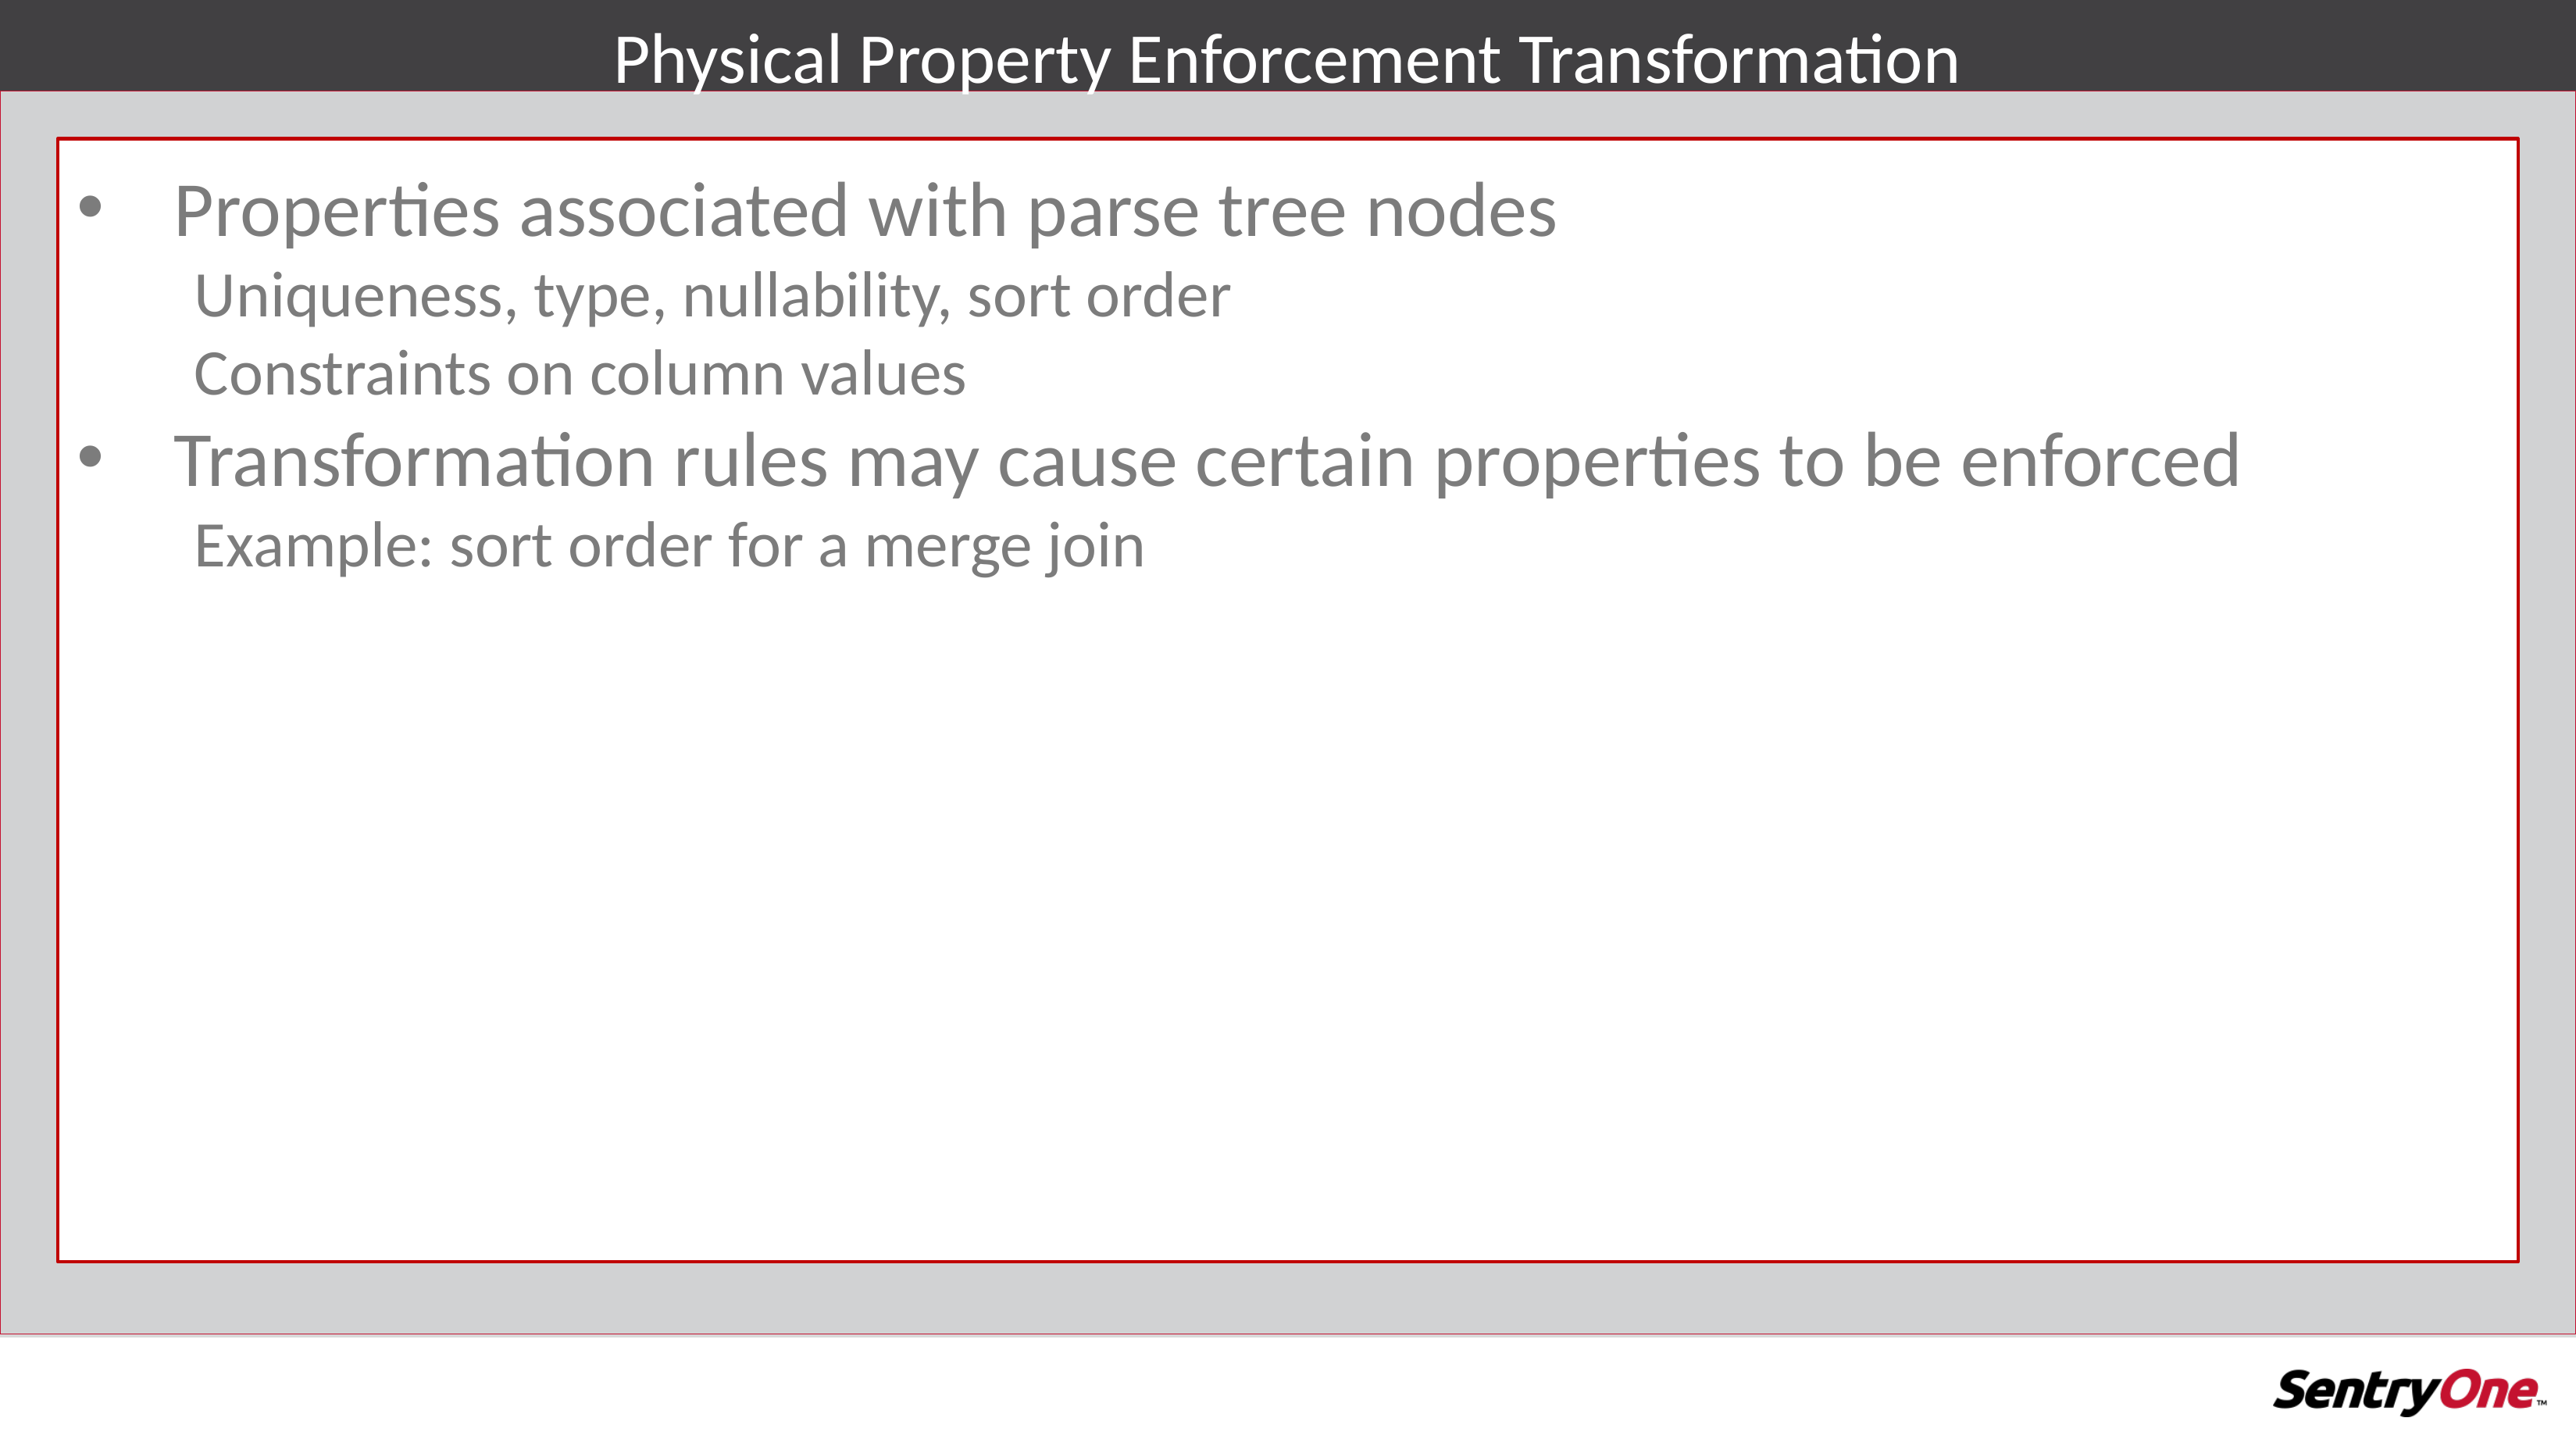

# Physical Property Enforcement Transformation
Properties associated with parse tree nodes
Uniqueness, type, nullability, sort order
Constraints on column values
Transformation rules may cause certain properties to be enforced
Example: sort order for a merge join